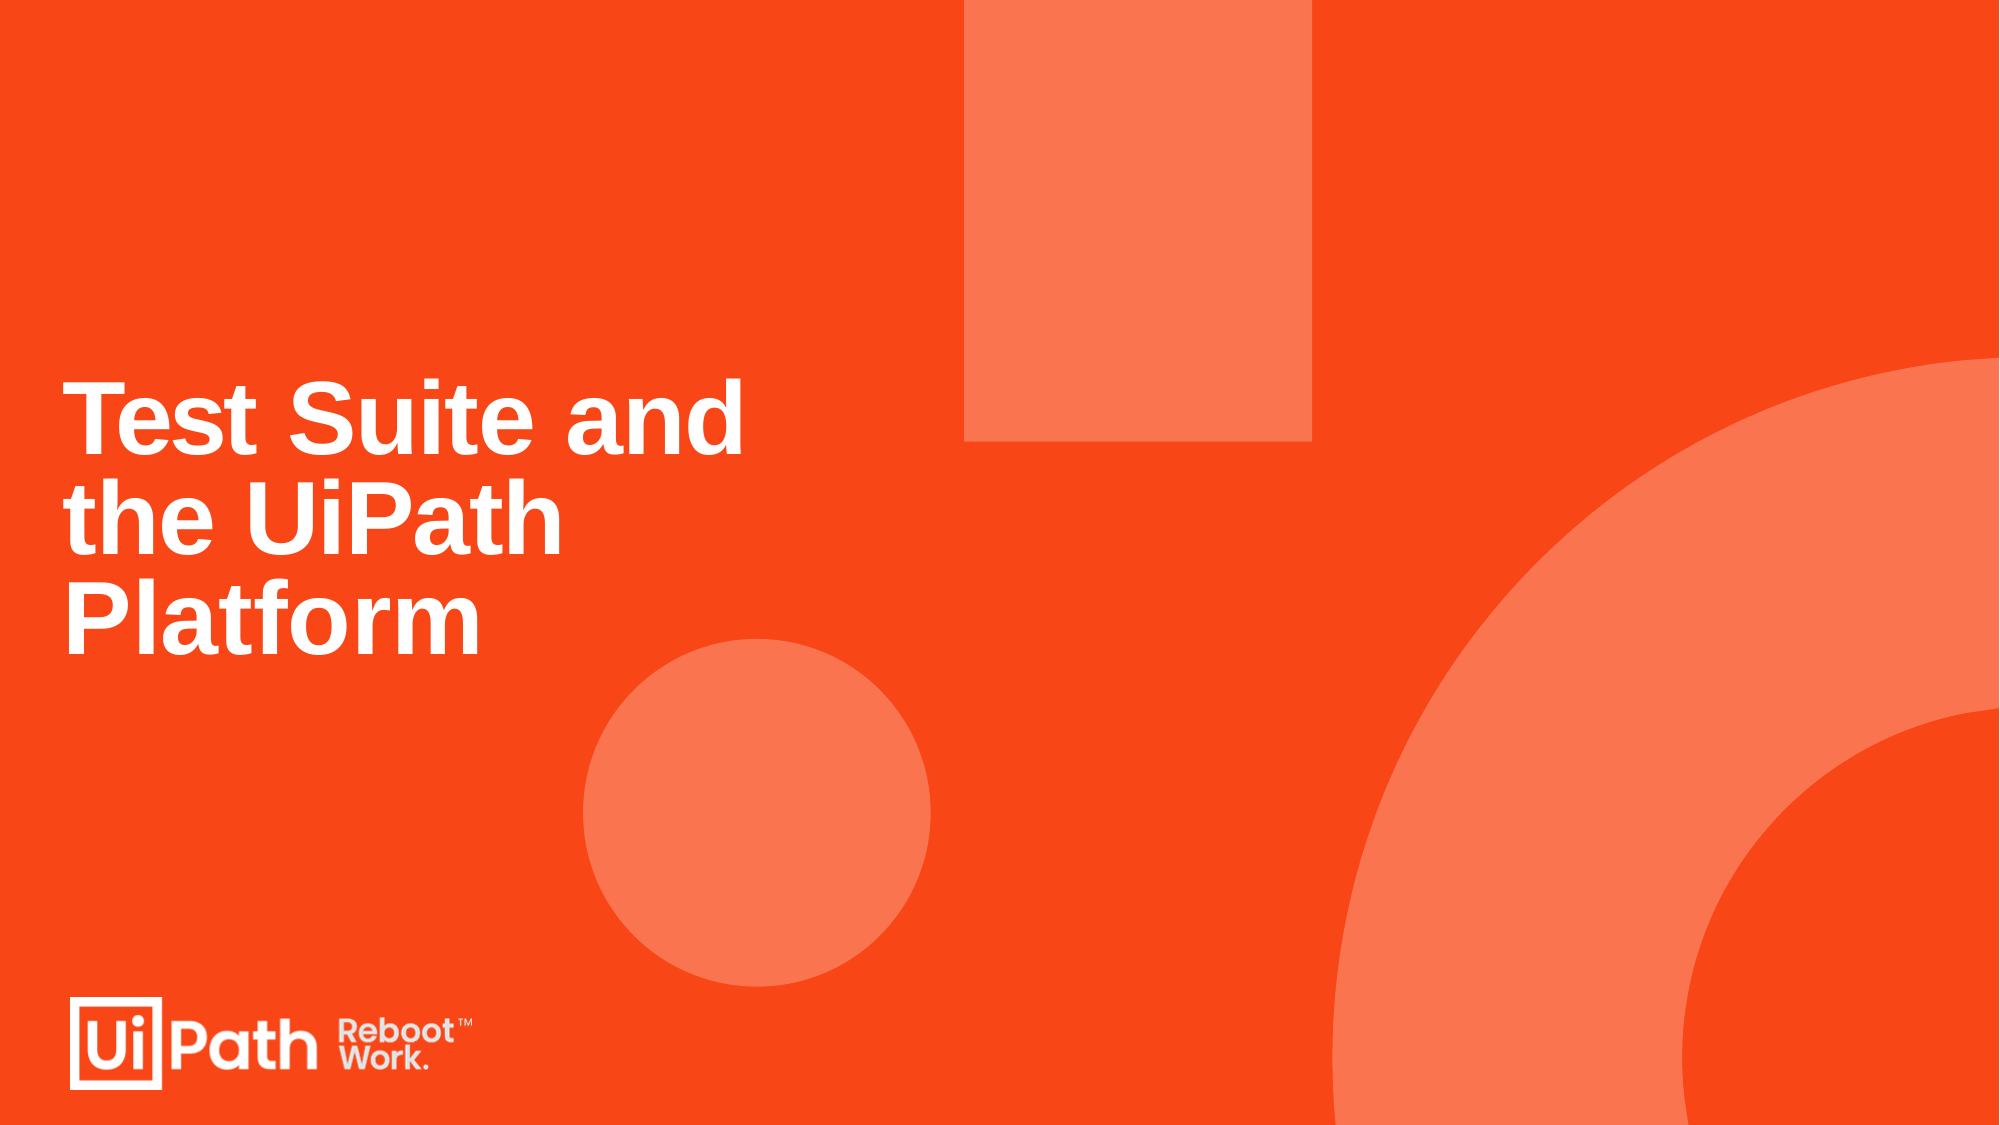

# Test Suite and the UiPath Platform